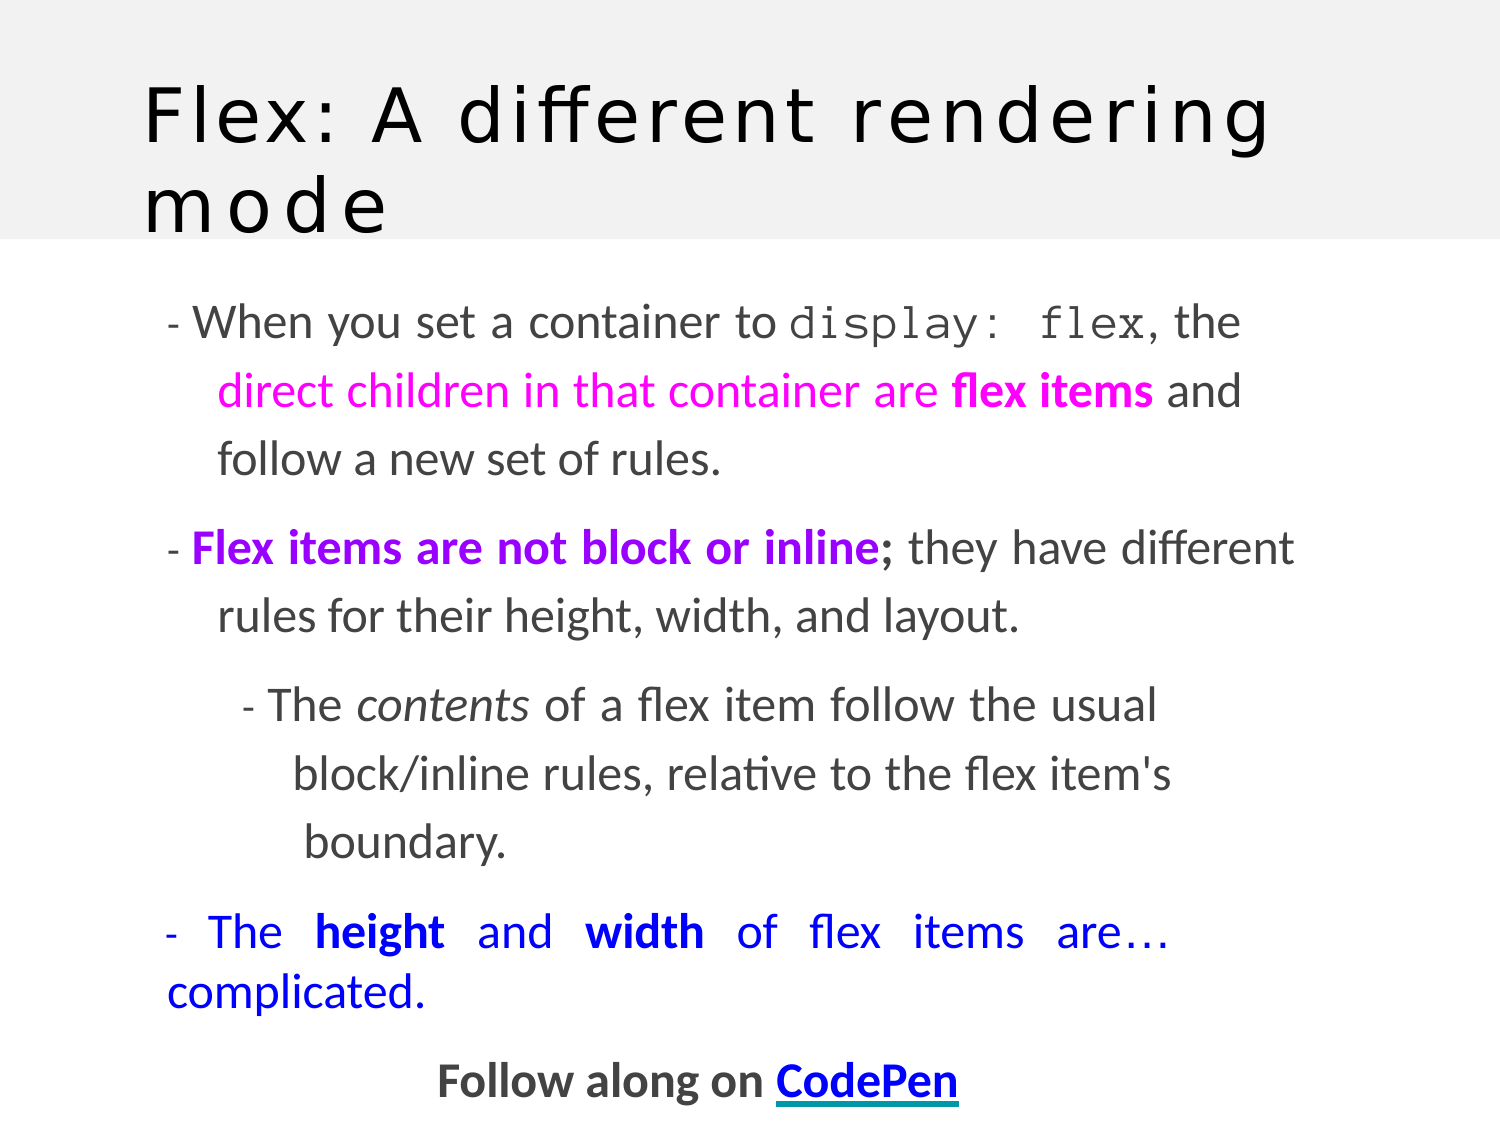

# Flex: A different rendering mode
- When you set a container to display: flex, the  direct children in that container are flex items and  follow a new set of rules.
- Flex items are not block or inline; they have different  rules for their height, width, and layout.
- The contents of a flex item follow the usual  block/inline rules, relative to the flex item's  boundary.
- The height and width of flex items are… complicated.
Follow along on CodePen